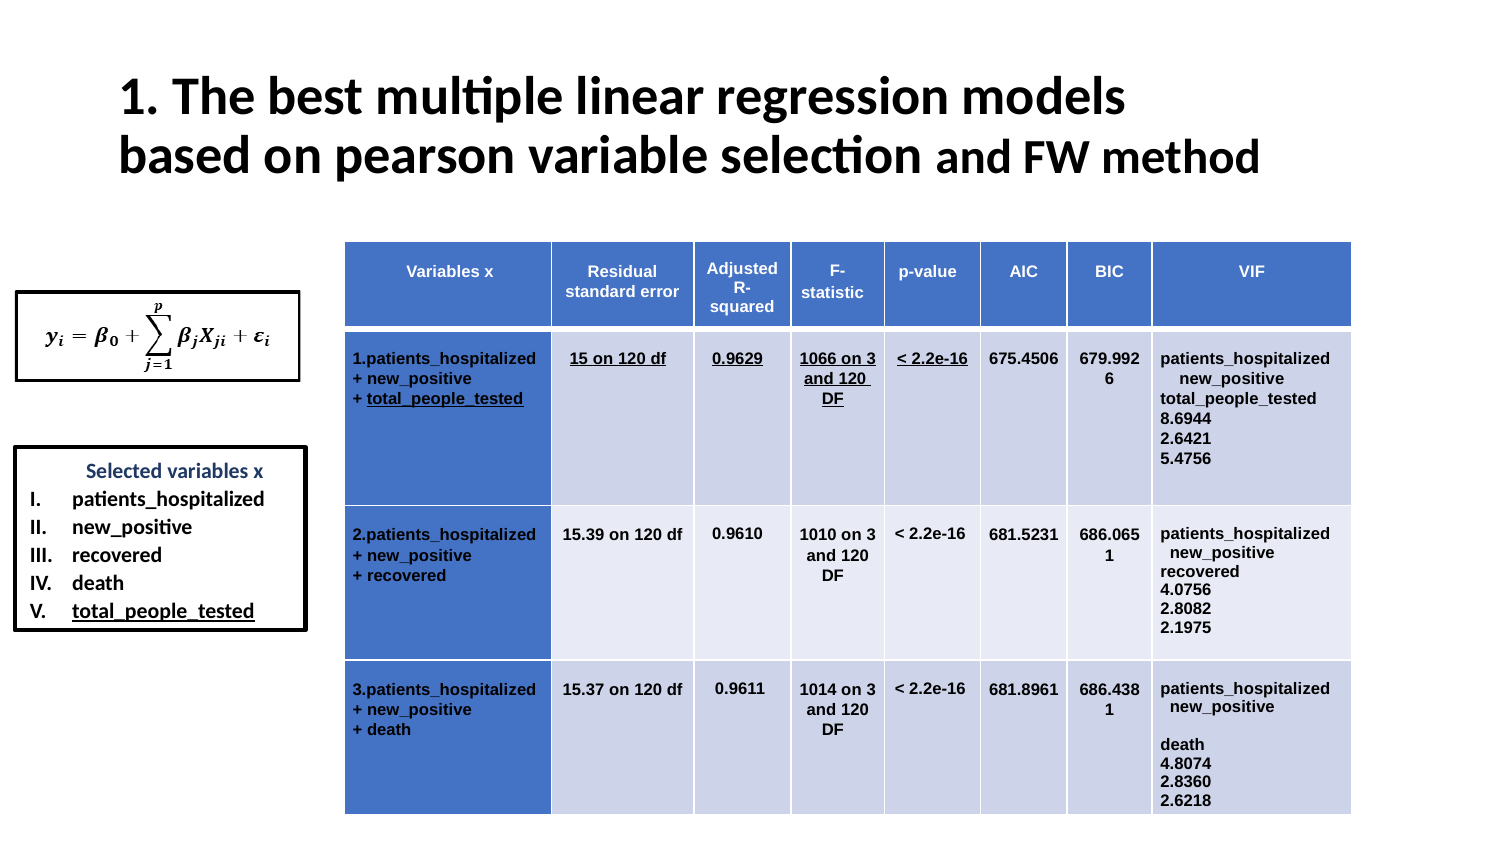

# 1. The best multiple linear regression models based on pearson variable selection and FW method
| Variables x | Residual standard error | Adjusted R-squared | F-statistic | p-value | AIC | BIC | VIF |
| --- | --- | --- | --- | --- | --- | --- | --- |
| 1.patients\_hospitalized + new\_positive + total\_people\_tested | 15 on 120 df | 0.9629 | 1066 on 3 and 120 DF | < 2.2e-16 | 675.4506 | 679.9926 | patients\_hospitalized new\_positive total\_people\_tested   8.6944 2.6421 5.4756 |
| 2.patients\_hospitalized + new\_positive + recovered | 15.39 on 120 df | 0.9610 | 1010 on 3 and 120 DF | < 2.2e-16 | 681.5231 | 686.0651 | patients\_hospitalized new\_positive recovered   4.0756 2.8082 2.1975 |
| 3.patients\_hospitalized + new\_positive + death | 15.37 on 120 df | 0.9611 | 1014 on 3 and 120 DF | < 2.2e-16 | 681.8961 | 686.4381 | patients\_hospitalized new\_positive death  4.8074 2.8360 2.6218 |

Selected variables x
patients_hospitalized
new_positive
recovered
death
total_people_tested